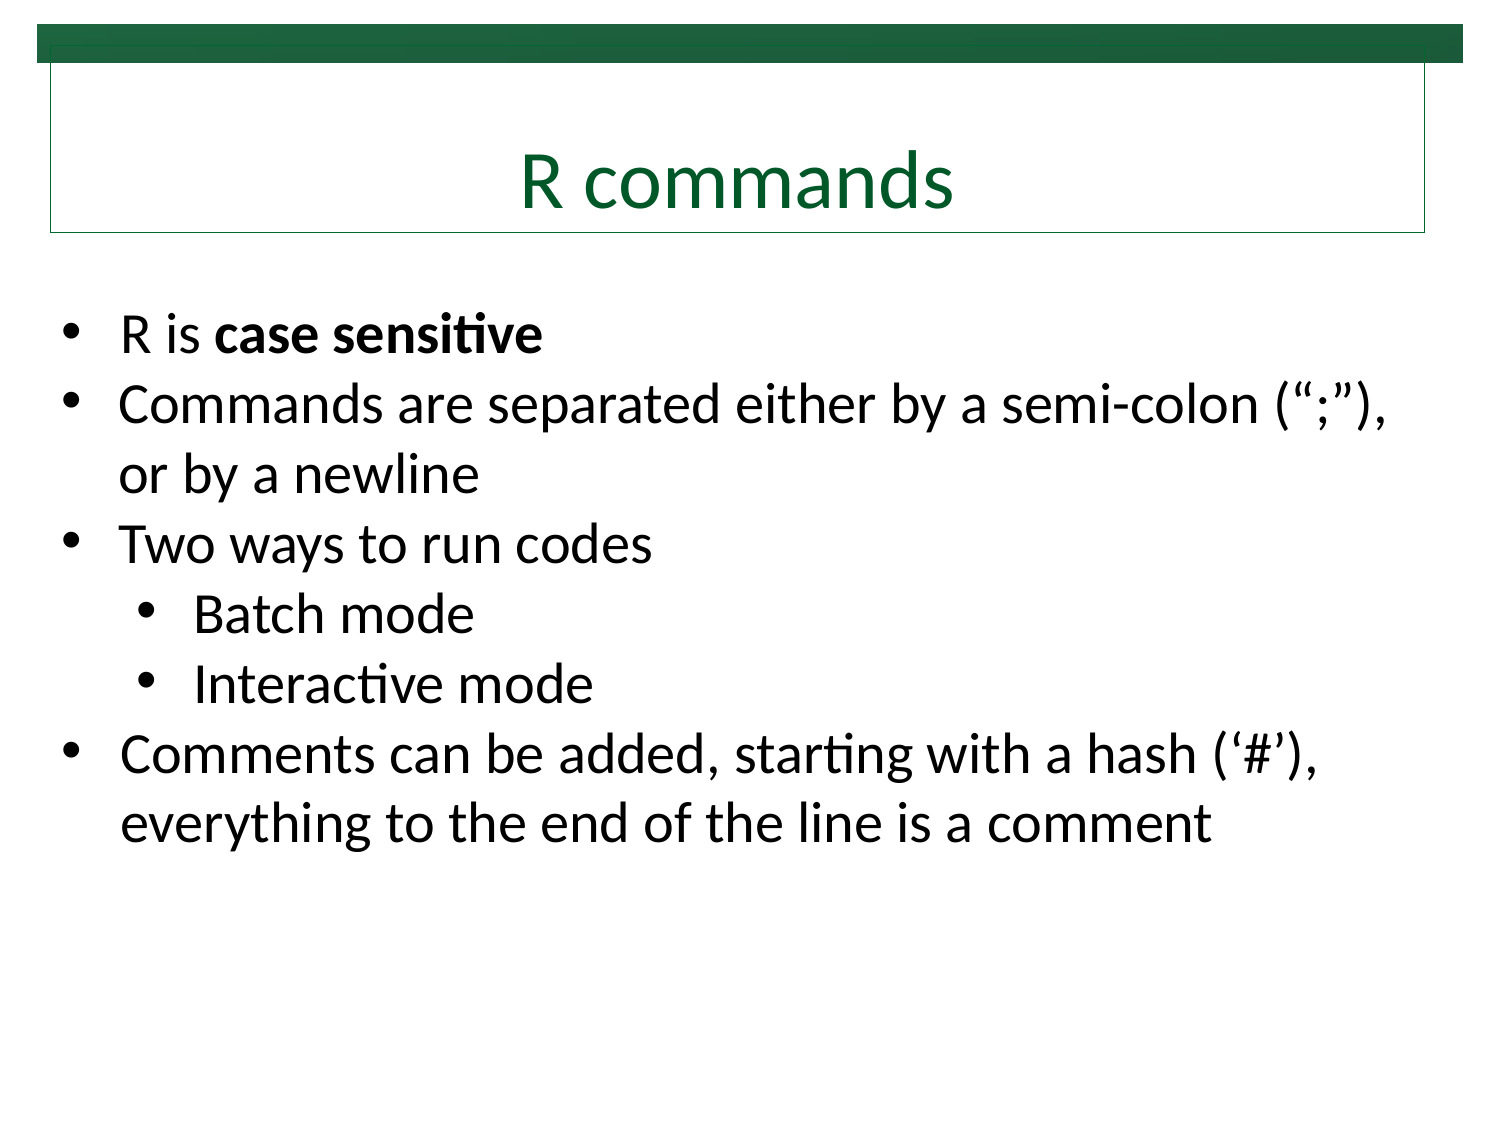

# R commands
R is case sensitive
Commands are separated either by a semi-colon (“;”), or by a newline
Two ways to run codes
Batch mode
Interactive mode
Comments can be added, starting with a hash (‘#’), everything to the end of the line is a comment